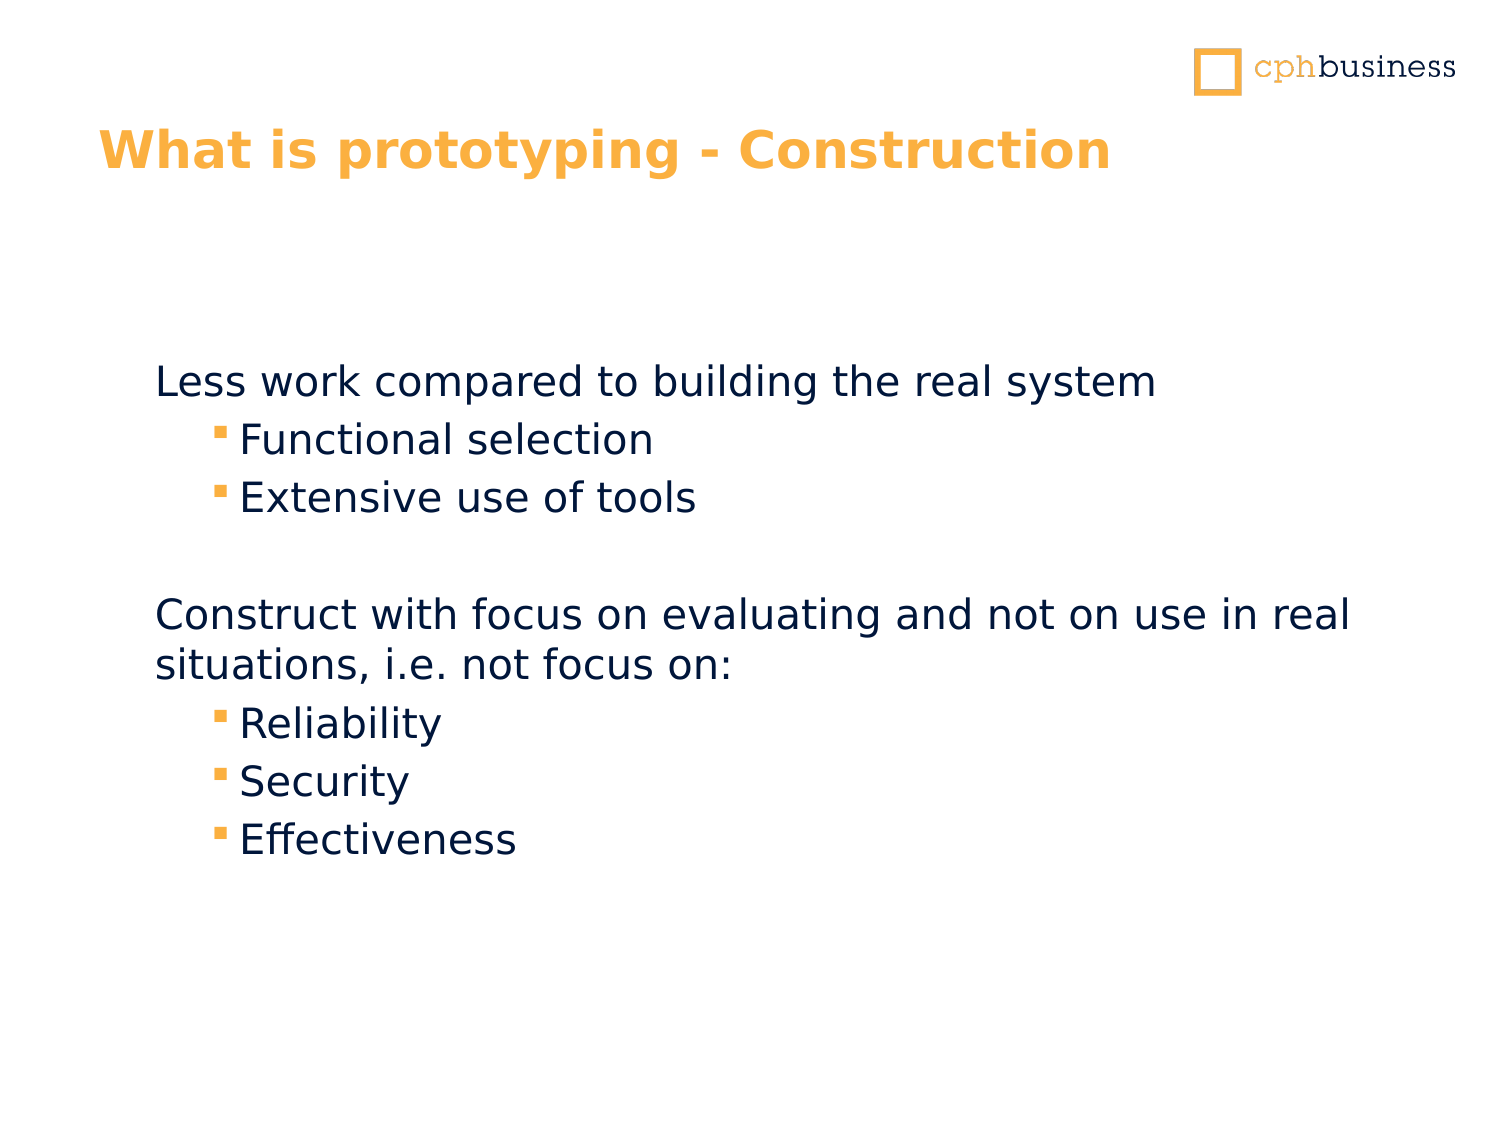

What is prototyping - Construction
Less work compared to building the real system
Functional selection
Extensive use of tools

Construct with focus on evaluating and not on use in real situations, i.e. not focus on:
Reliability
Security
Effectiveness